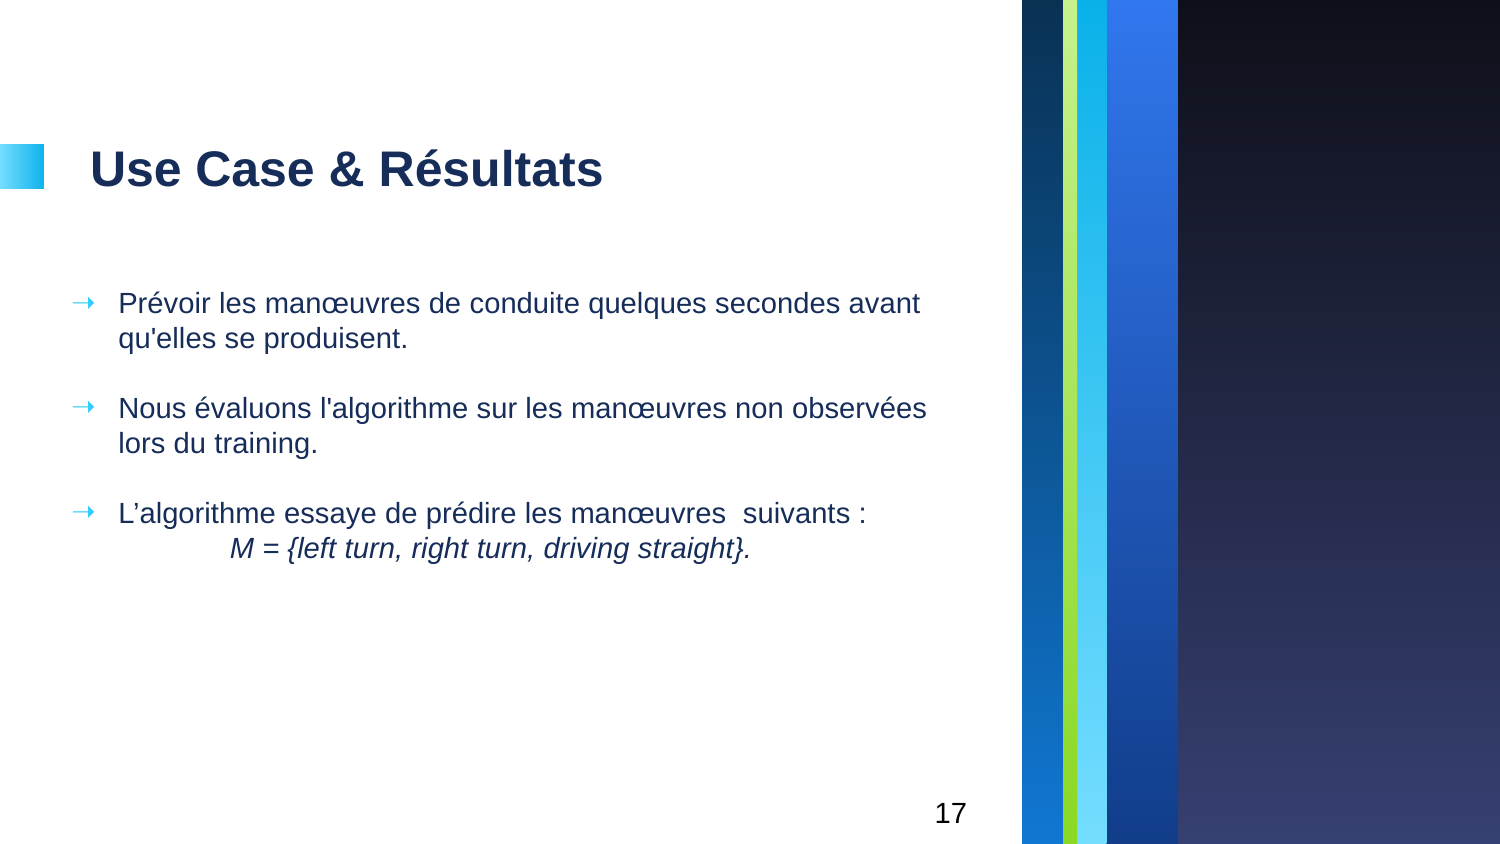

# Use Case & Résultats
Prévoir les manœuvres de conduite quelques secondes avant qu'elles se produisent.

Nous évaluons l'algorithme sur les manœuvres non observées lors du training.

L’algorithme essaye de prédire les manœuvres  suivants :
	 M = {left turn, right turn, driving straight}.

17